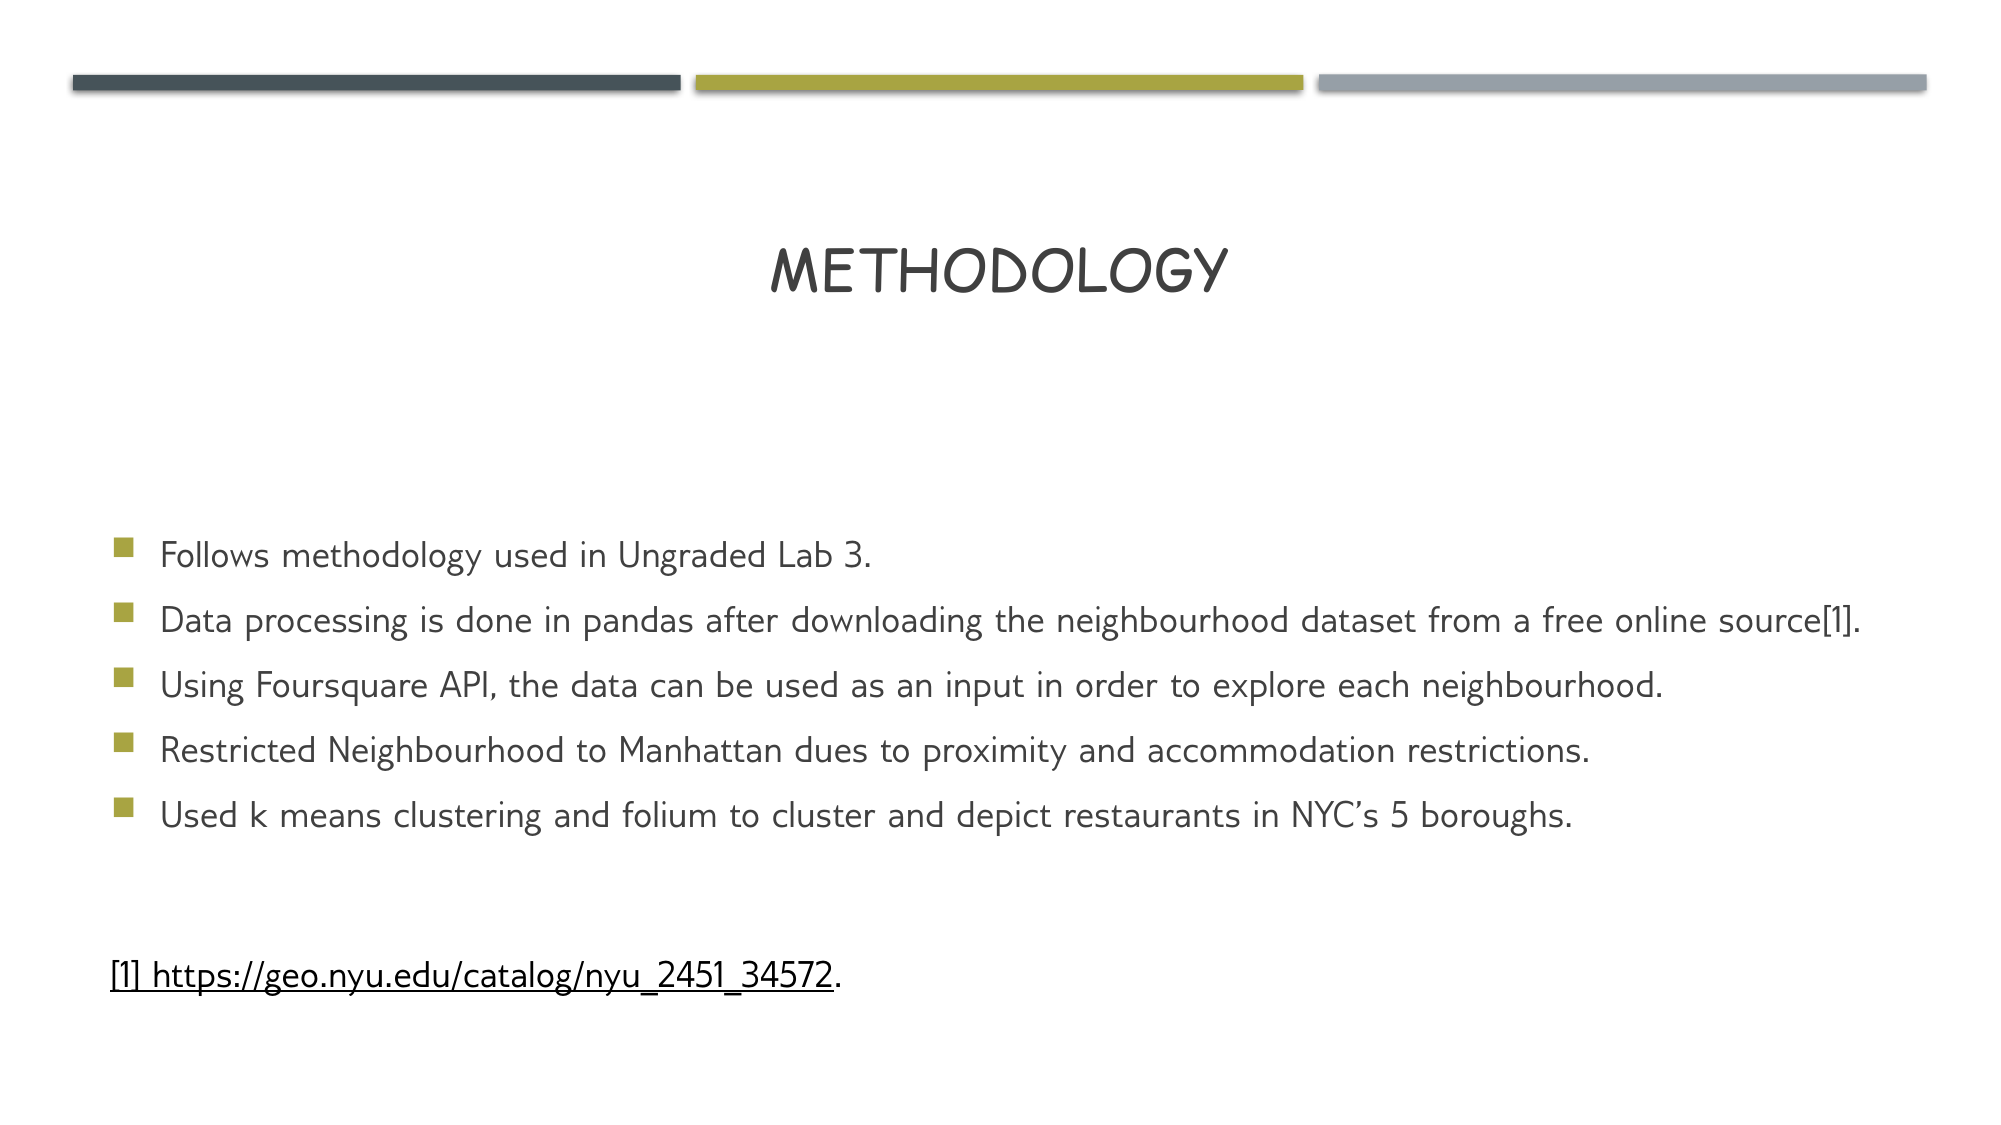

# Methodology
Follows methodology used in Ungraded Lab 3.
Data processing is done in pandas after downloading the neighbourhood dataset from a free online source[1].
Using Foursquare API, the data can be used as an input in order to explore each neighbourhood.
Restricted Neighbourhood to Manhattan dues to proximity and accommodation restrictions.
Used k means clustering and folium to cluster and depict restaurants in NYC’s 5 boroughs.
[1] https://geo.nyu.edu/catalog/nyu_2451_34572.